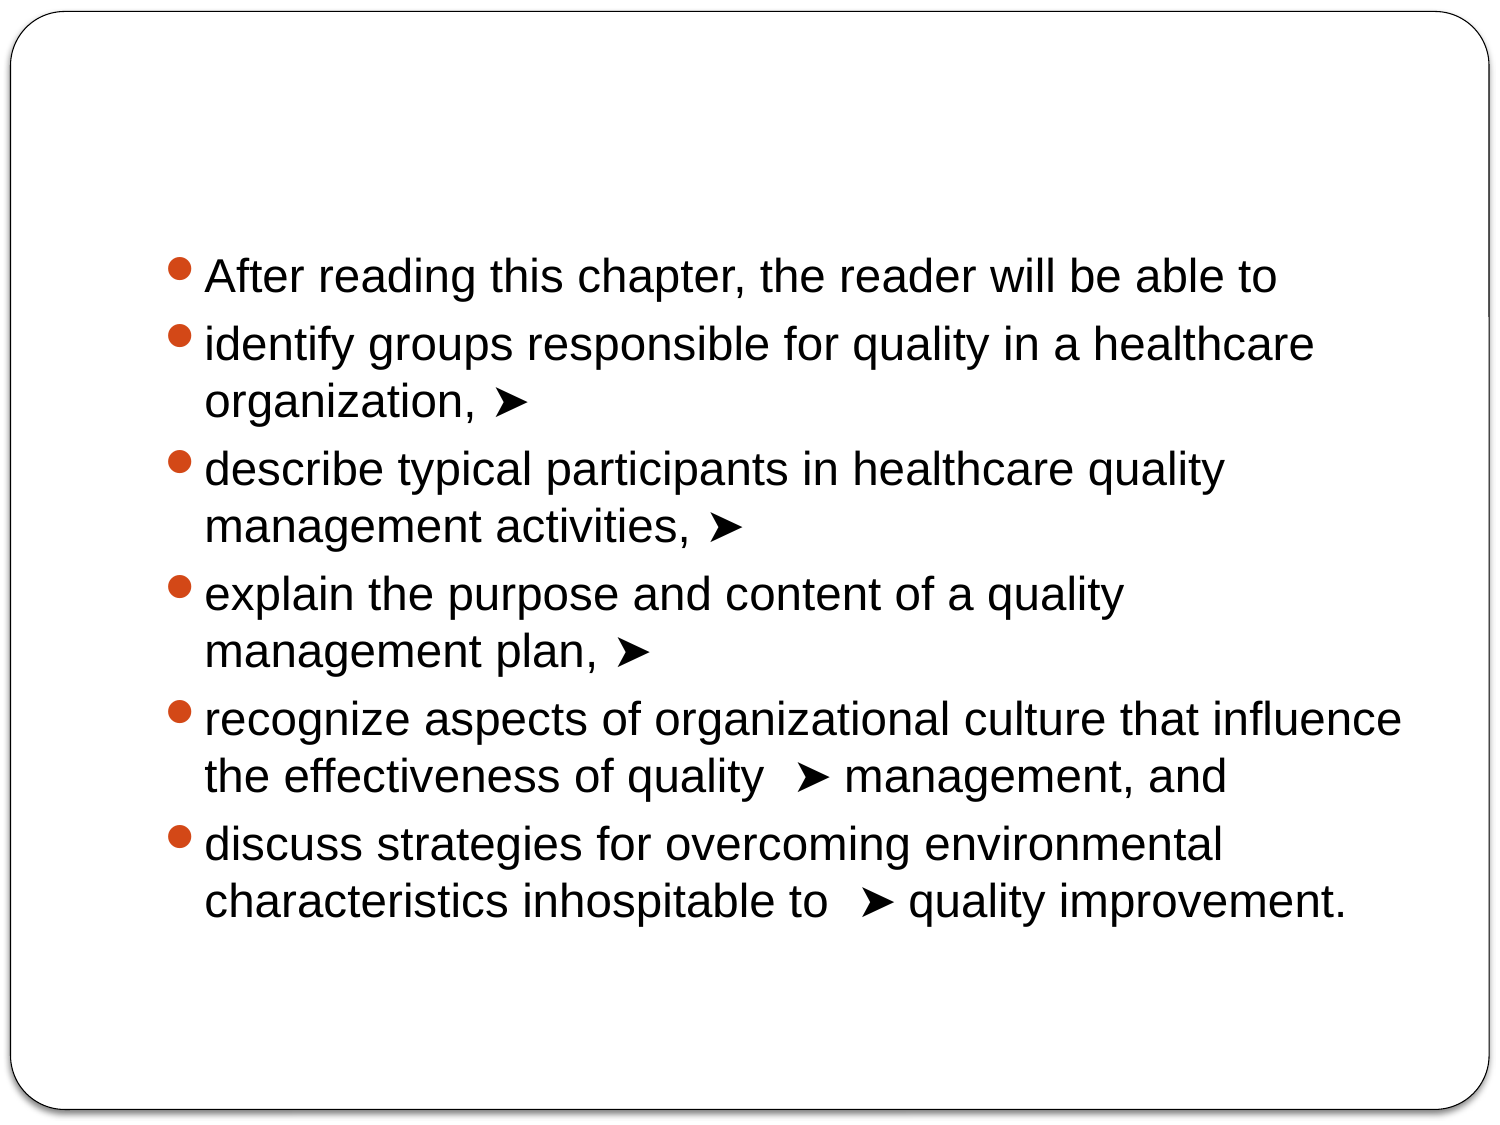

#
After reading this chapter, the reader will be able to
identify groups responsible for quality in a healthcare organization, ➤
describe typical participants in healthcare quality management activities, ➤
explain the purpose and content of a quality management plan, ➤
recognize aspects of organizational culture that influence the effectiveness of quality  ➤ management, and
discuss strategies for overcoming environmental characteristics inhospitable to  ➤ quality improvement.